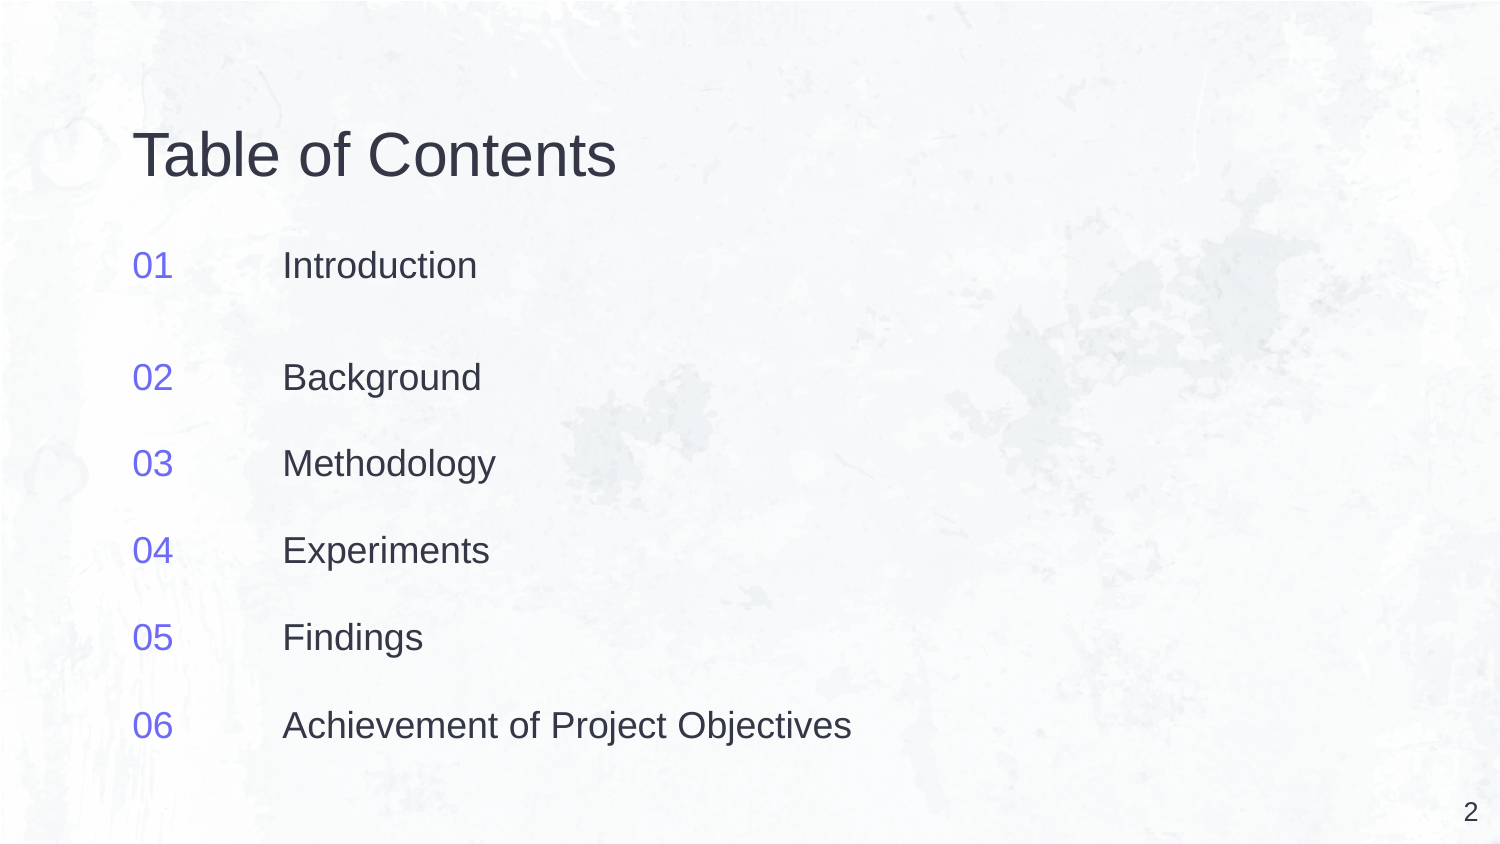

Table of Contents
# 01	Introduction
02	Background
03	Methodology
04	Experiments
05	Findings
06	Achievement of Project Objectives
2